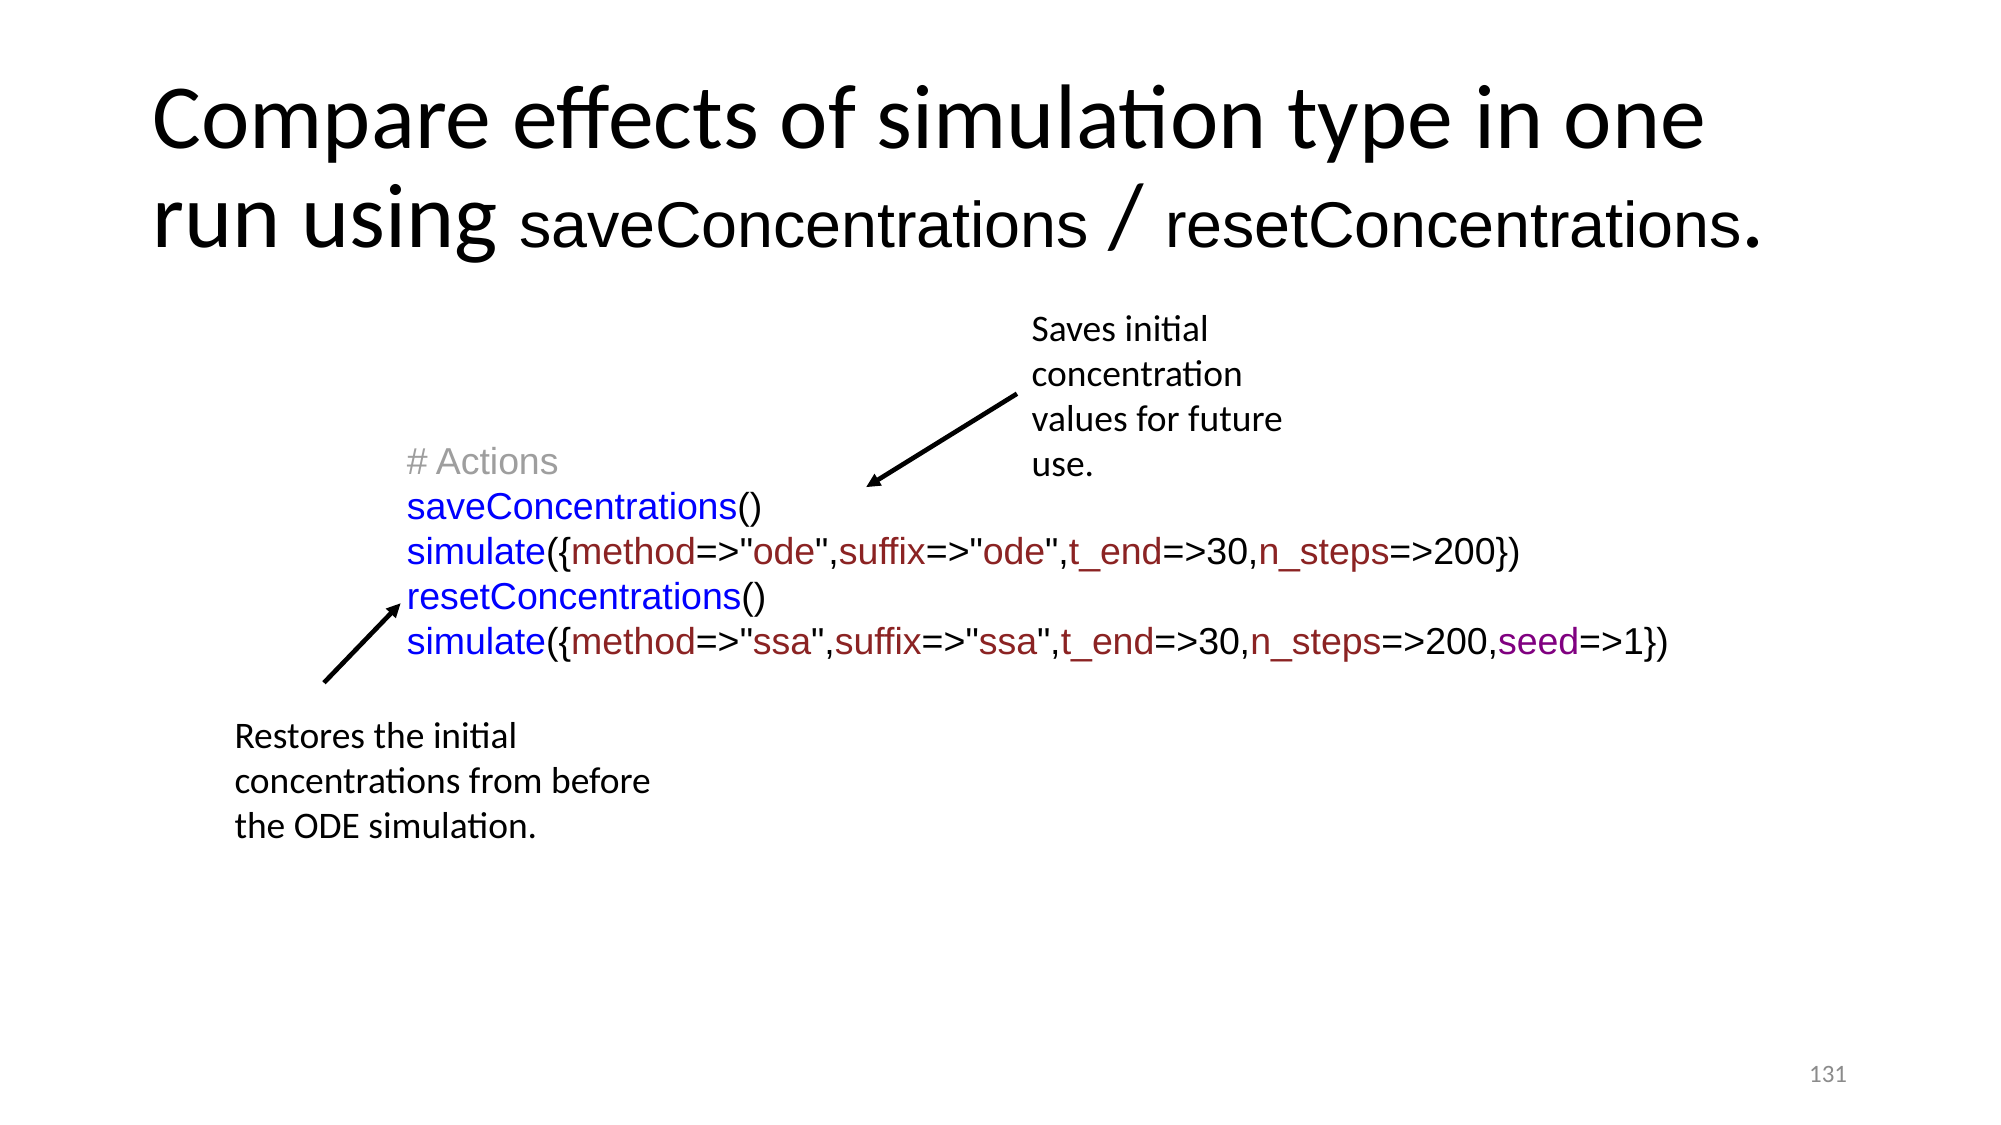

# Compare effects of simulation type in one run using saveConcentrations / resetConcentrations.
Saves initial concentration values for future use.
# Actions
saveConcentrations()
simulate({method=>"ode",suffix=>"ode",t_end=>30,n_steps=>200})
resetConcentrations()
simulate({method=>"ssa",suffix=>"ssa",t_end=>30,n_steps=>200,seed=>1})
Restores the initial concentrations from before the ODE simulation.
131